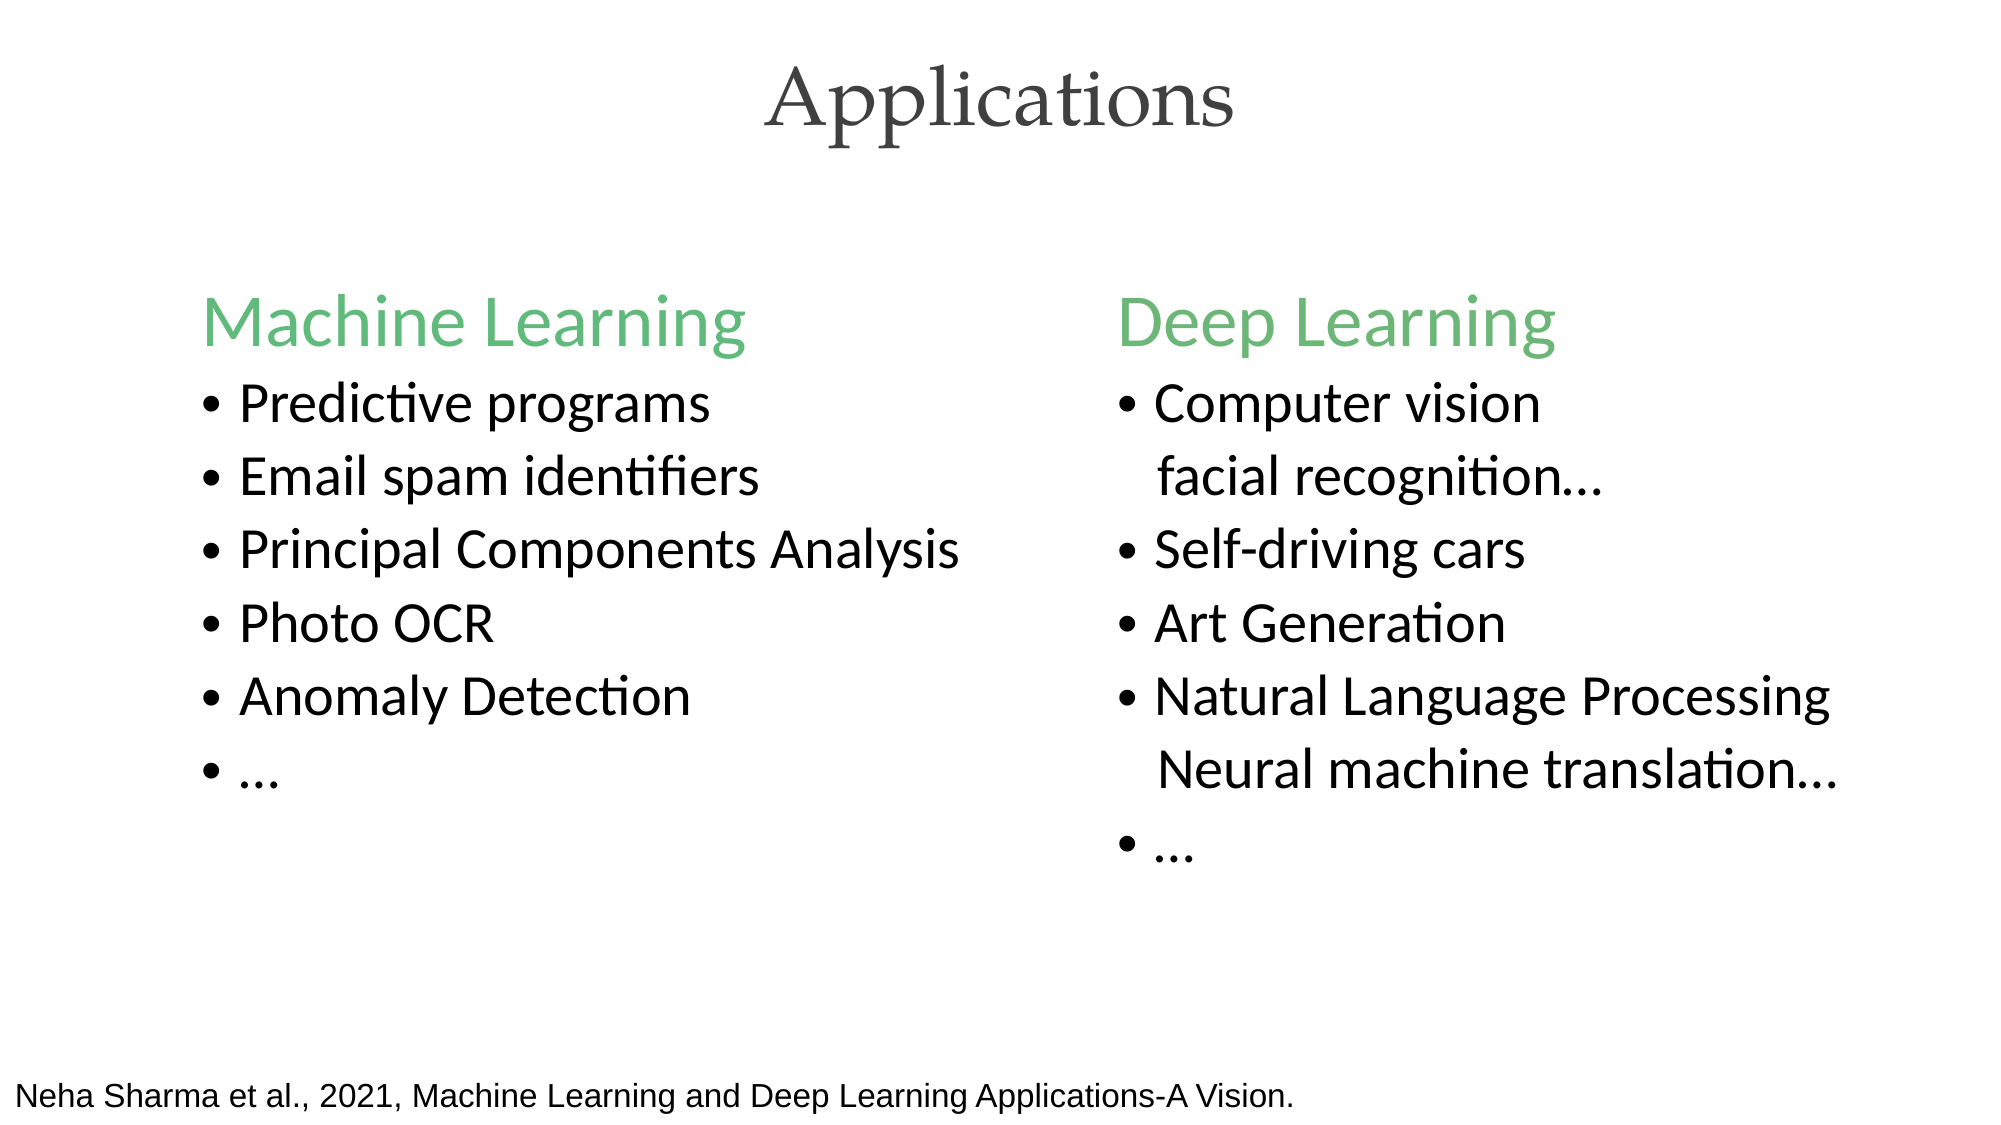

Applications
Machine Learning
Predictive programs
Email spam identifiers
Principal Components Analysis
Photo OCR
Anomaly Detection
…
Deep Learning
Computer vision
   facial recognition…
Self-driving cars
Art Generation
Natural Language Processing
   Neural machine translation…
…
Neha Sharma et al., 2021, Machine Learning and Deep Learning Applications-A Vision.